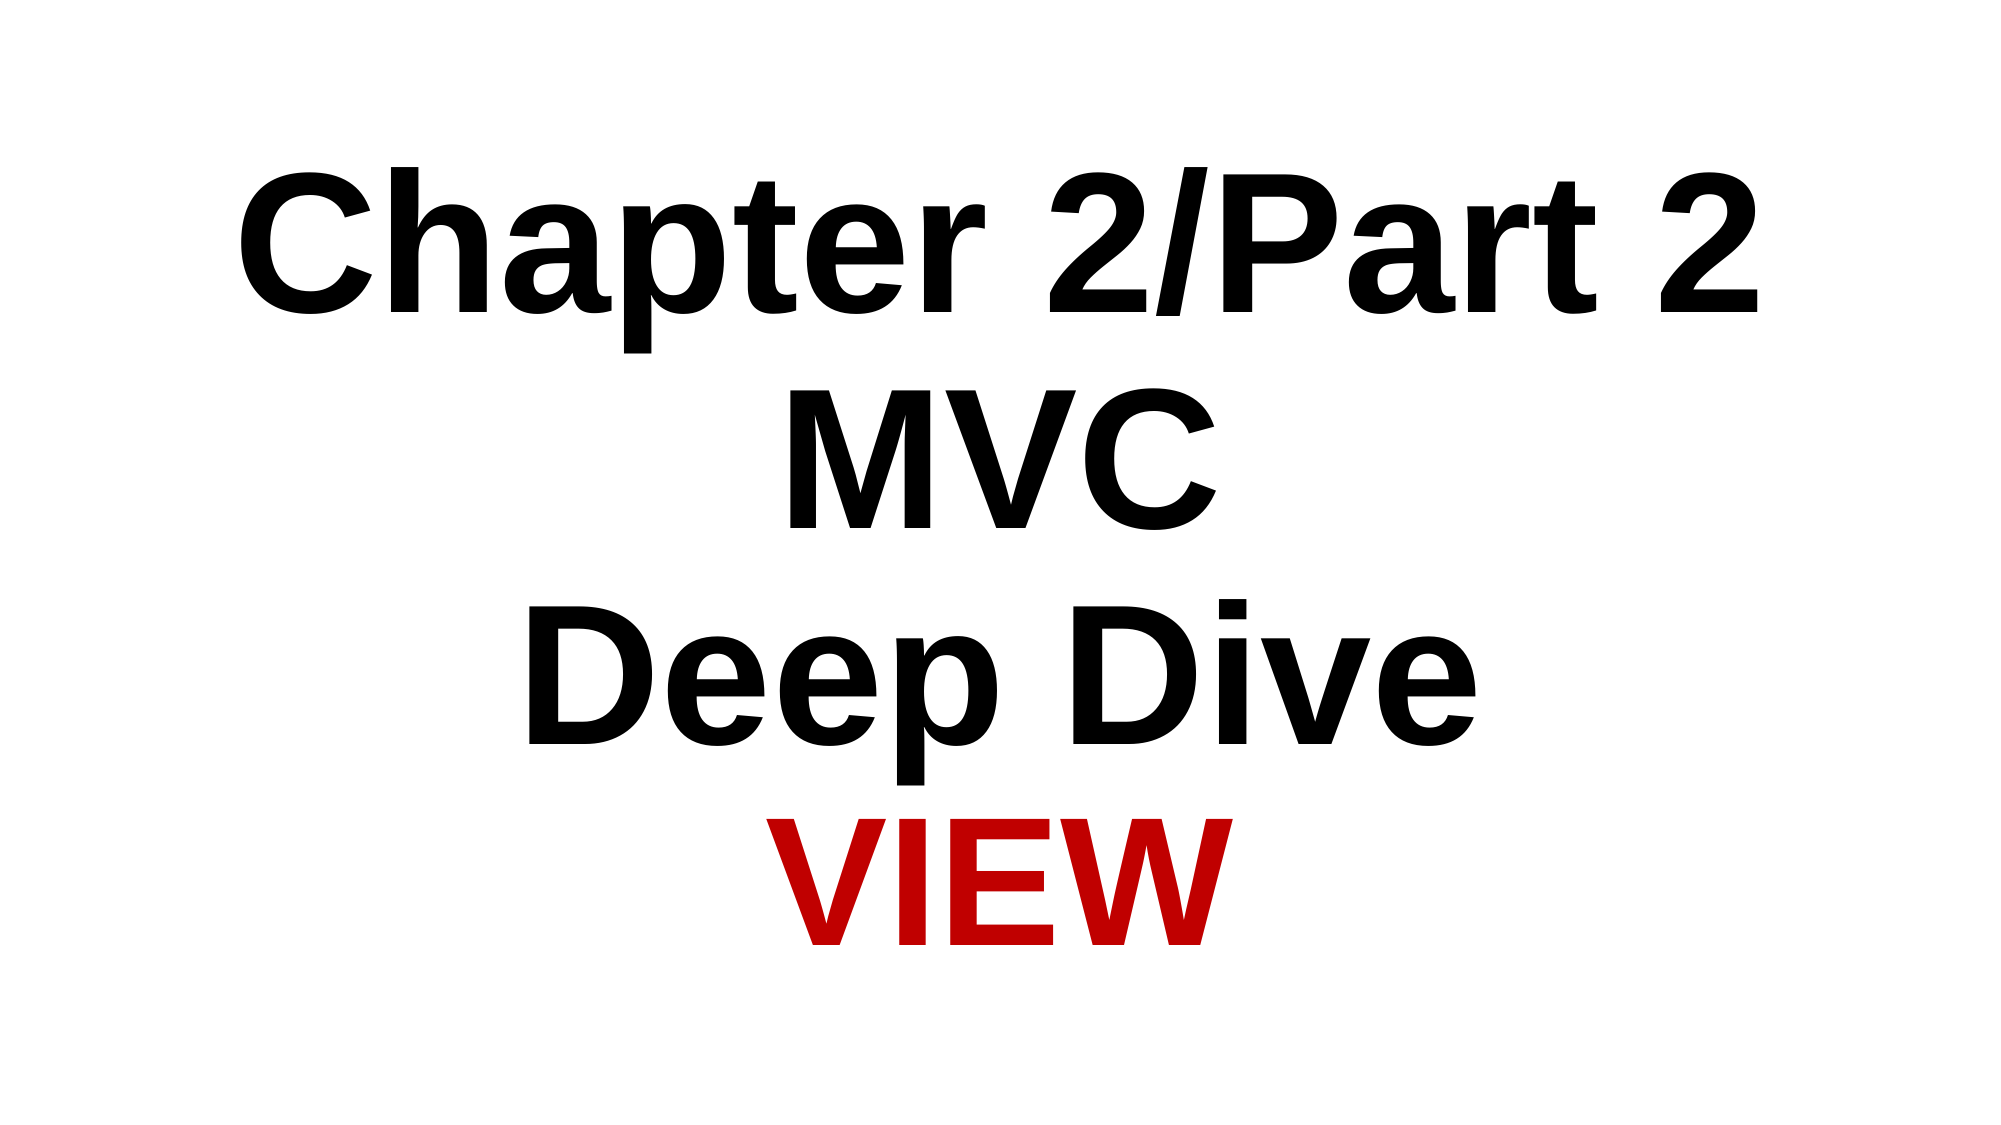

# Chapter 2/Part 2 MVC Deep Dive VIEW